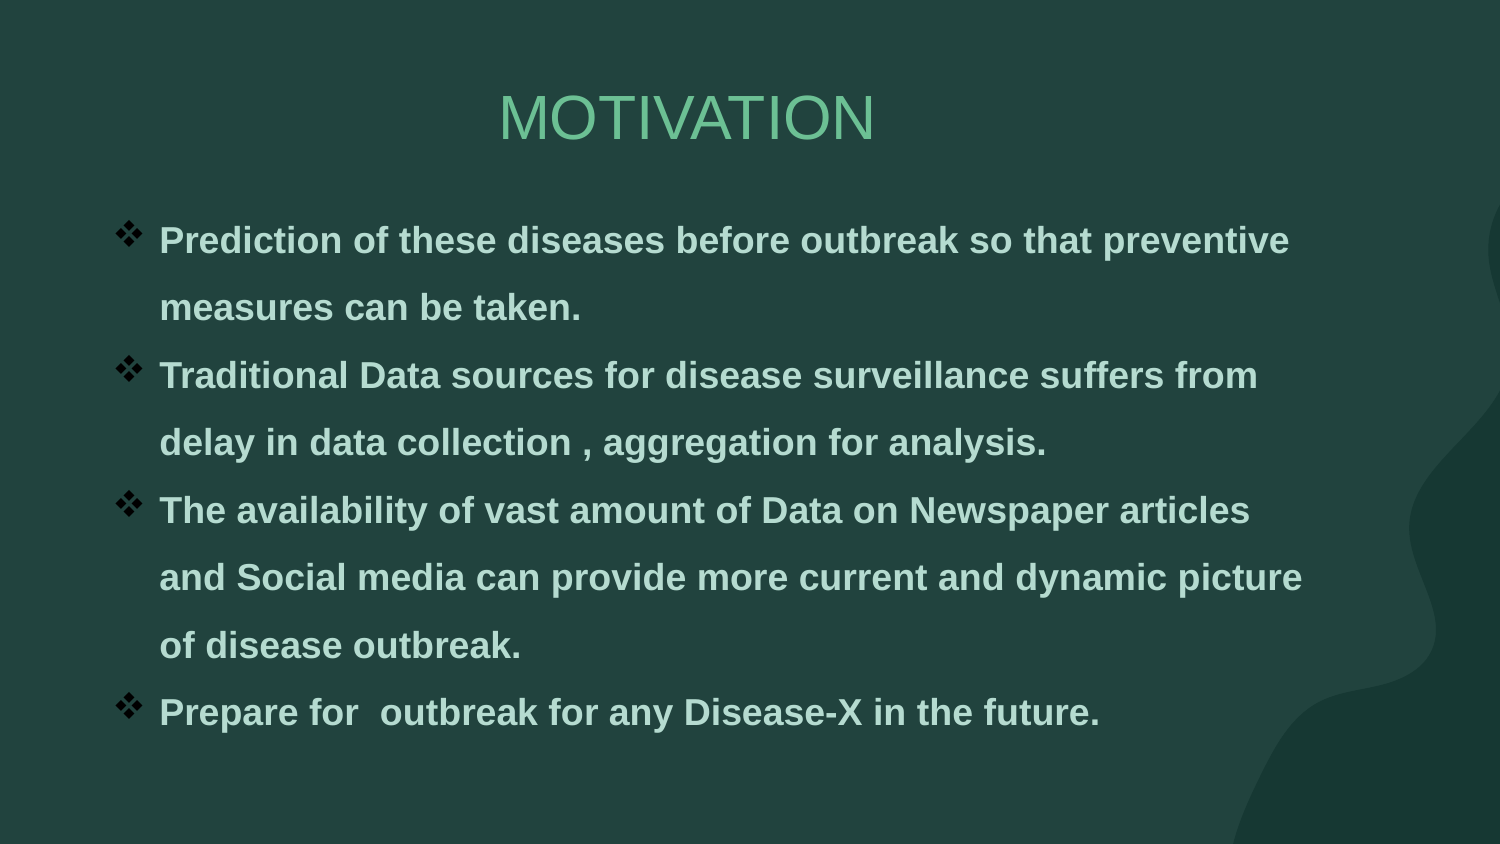

# MOTIVATION
Prediction of these diseases before outbreak so that preventive measures can be taken.
Traditional Data sources for disease surveillance suffers from delay in data collection , aggregation for analysis.
The availability of vast amount of Data on Newspaper articles and Social media can provide more current and dynamic picture of disease outbreak.
Prepare for  outbreak for any Disease-X in the future.